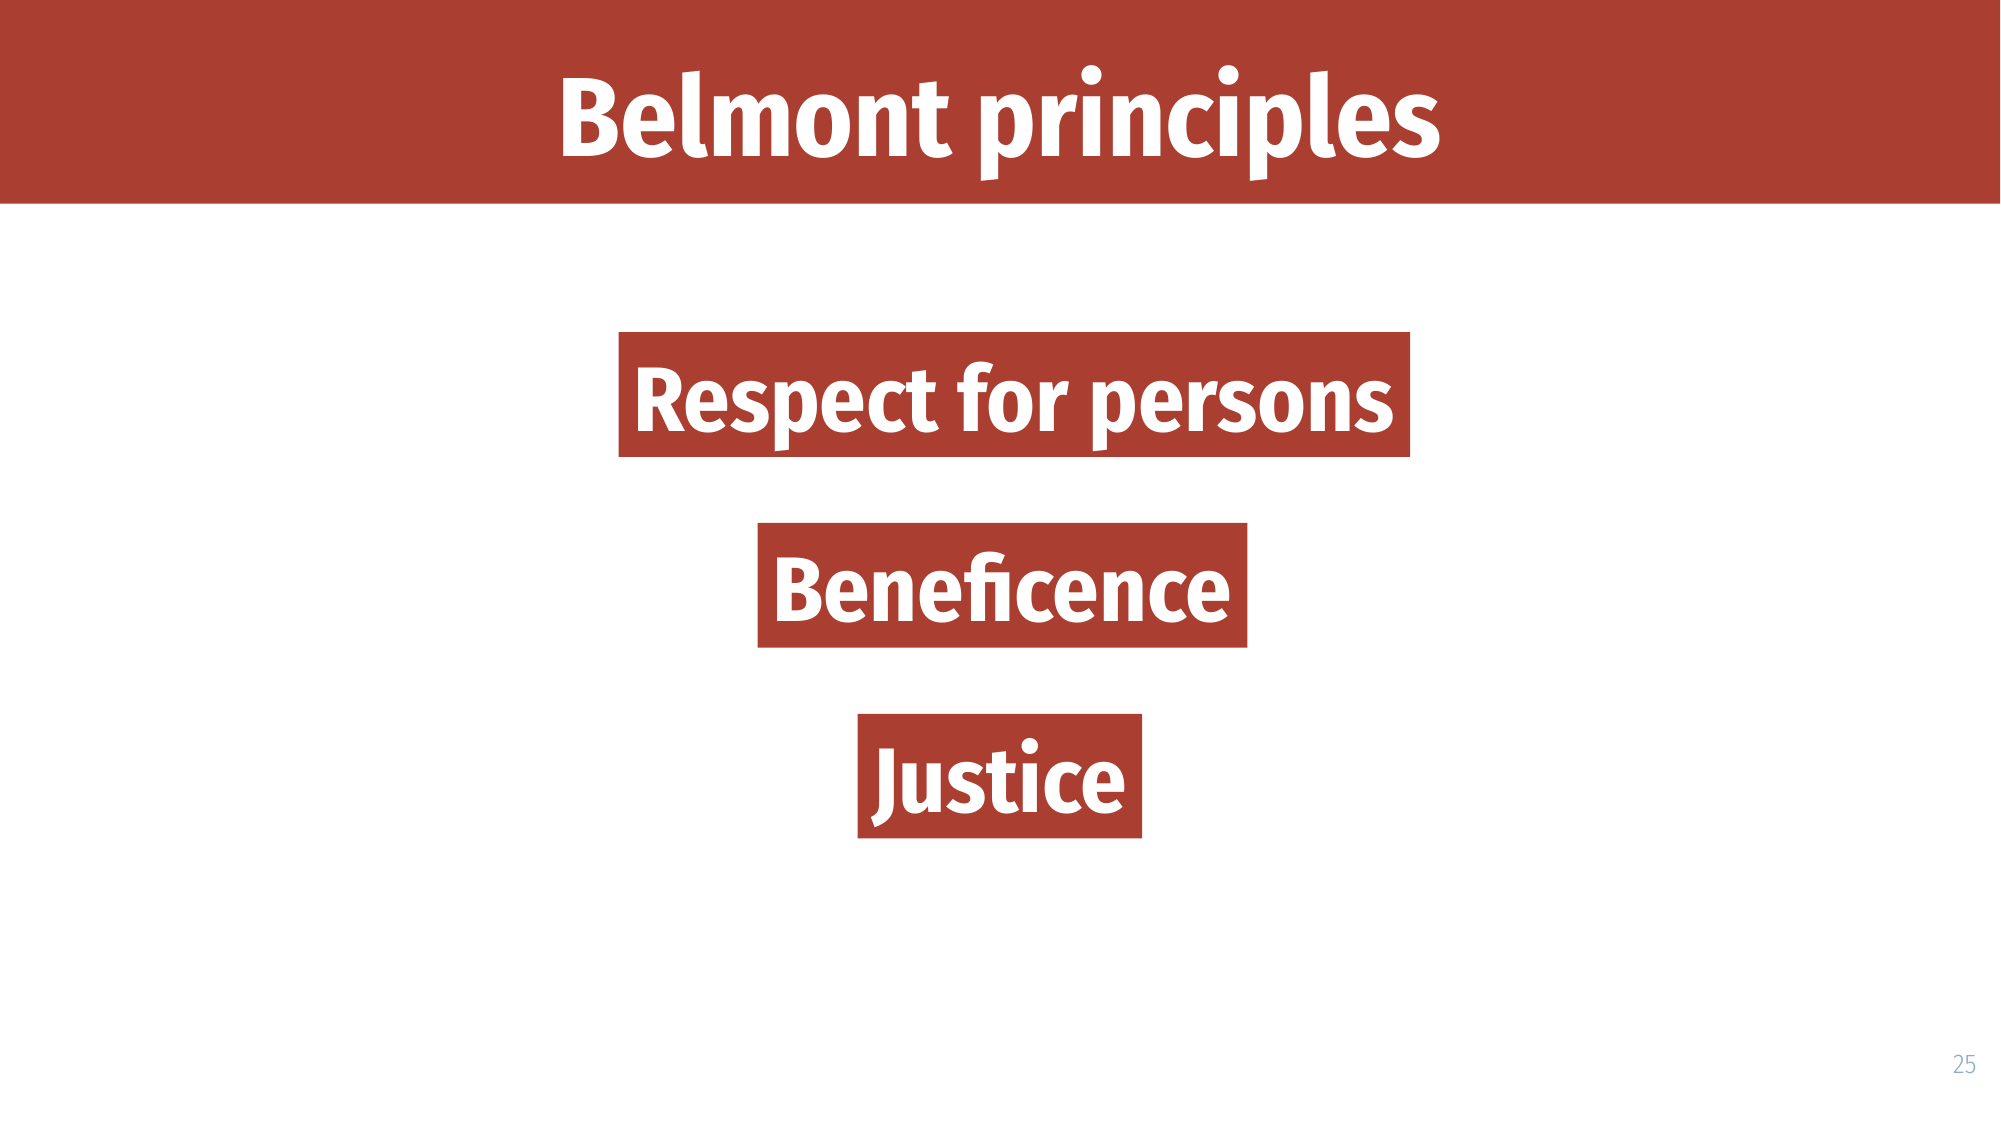

# Belmont principles
Respect for persons
Beneficence
Justice
25